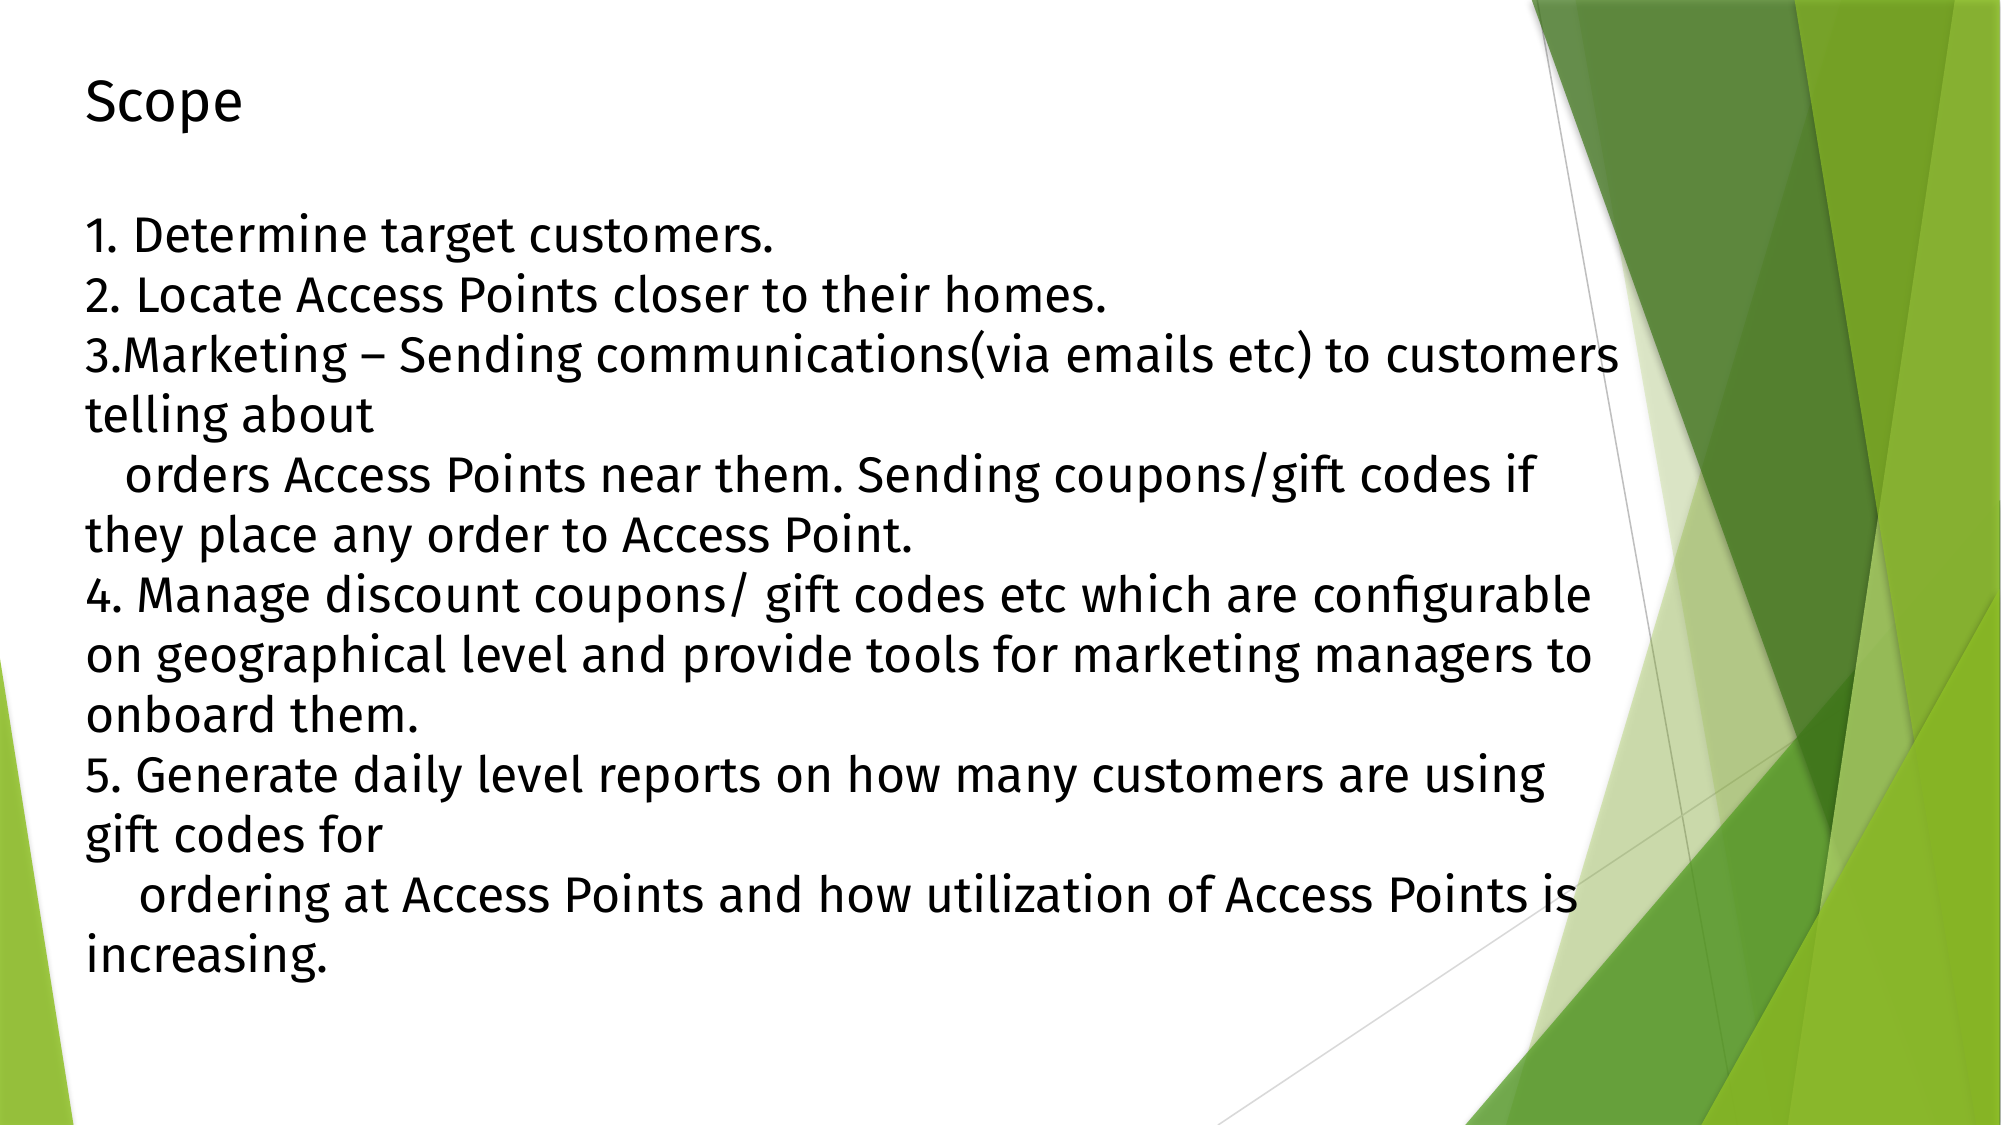

# Scope 1. Determine target customers. 2. Locate Access Points closer to their homes. 3.Marketing – Sending communications(via emails etc) to customers telling about orders Access Points near them. Sending coupons/gift codes if they place any order to Access Point. 4. Manage discount coupons/ gift codes etc which are configurable on geographical level and provide tools for marketing managers to onboard them. 5. Generate daily level reports on how many customers are using gift codes for ordering at Access Points and how utilization of Access Points is increasing.